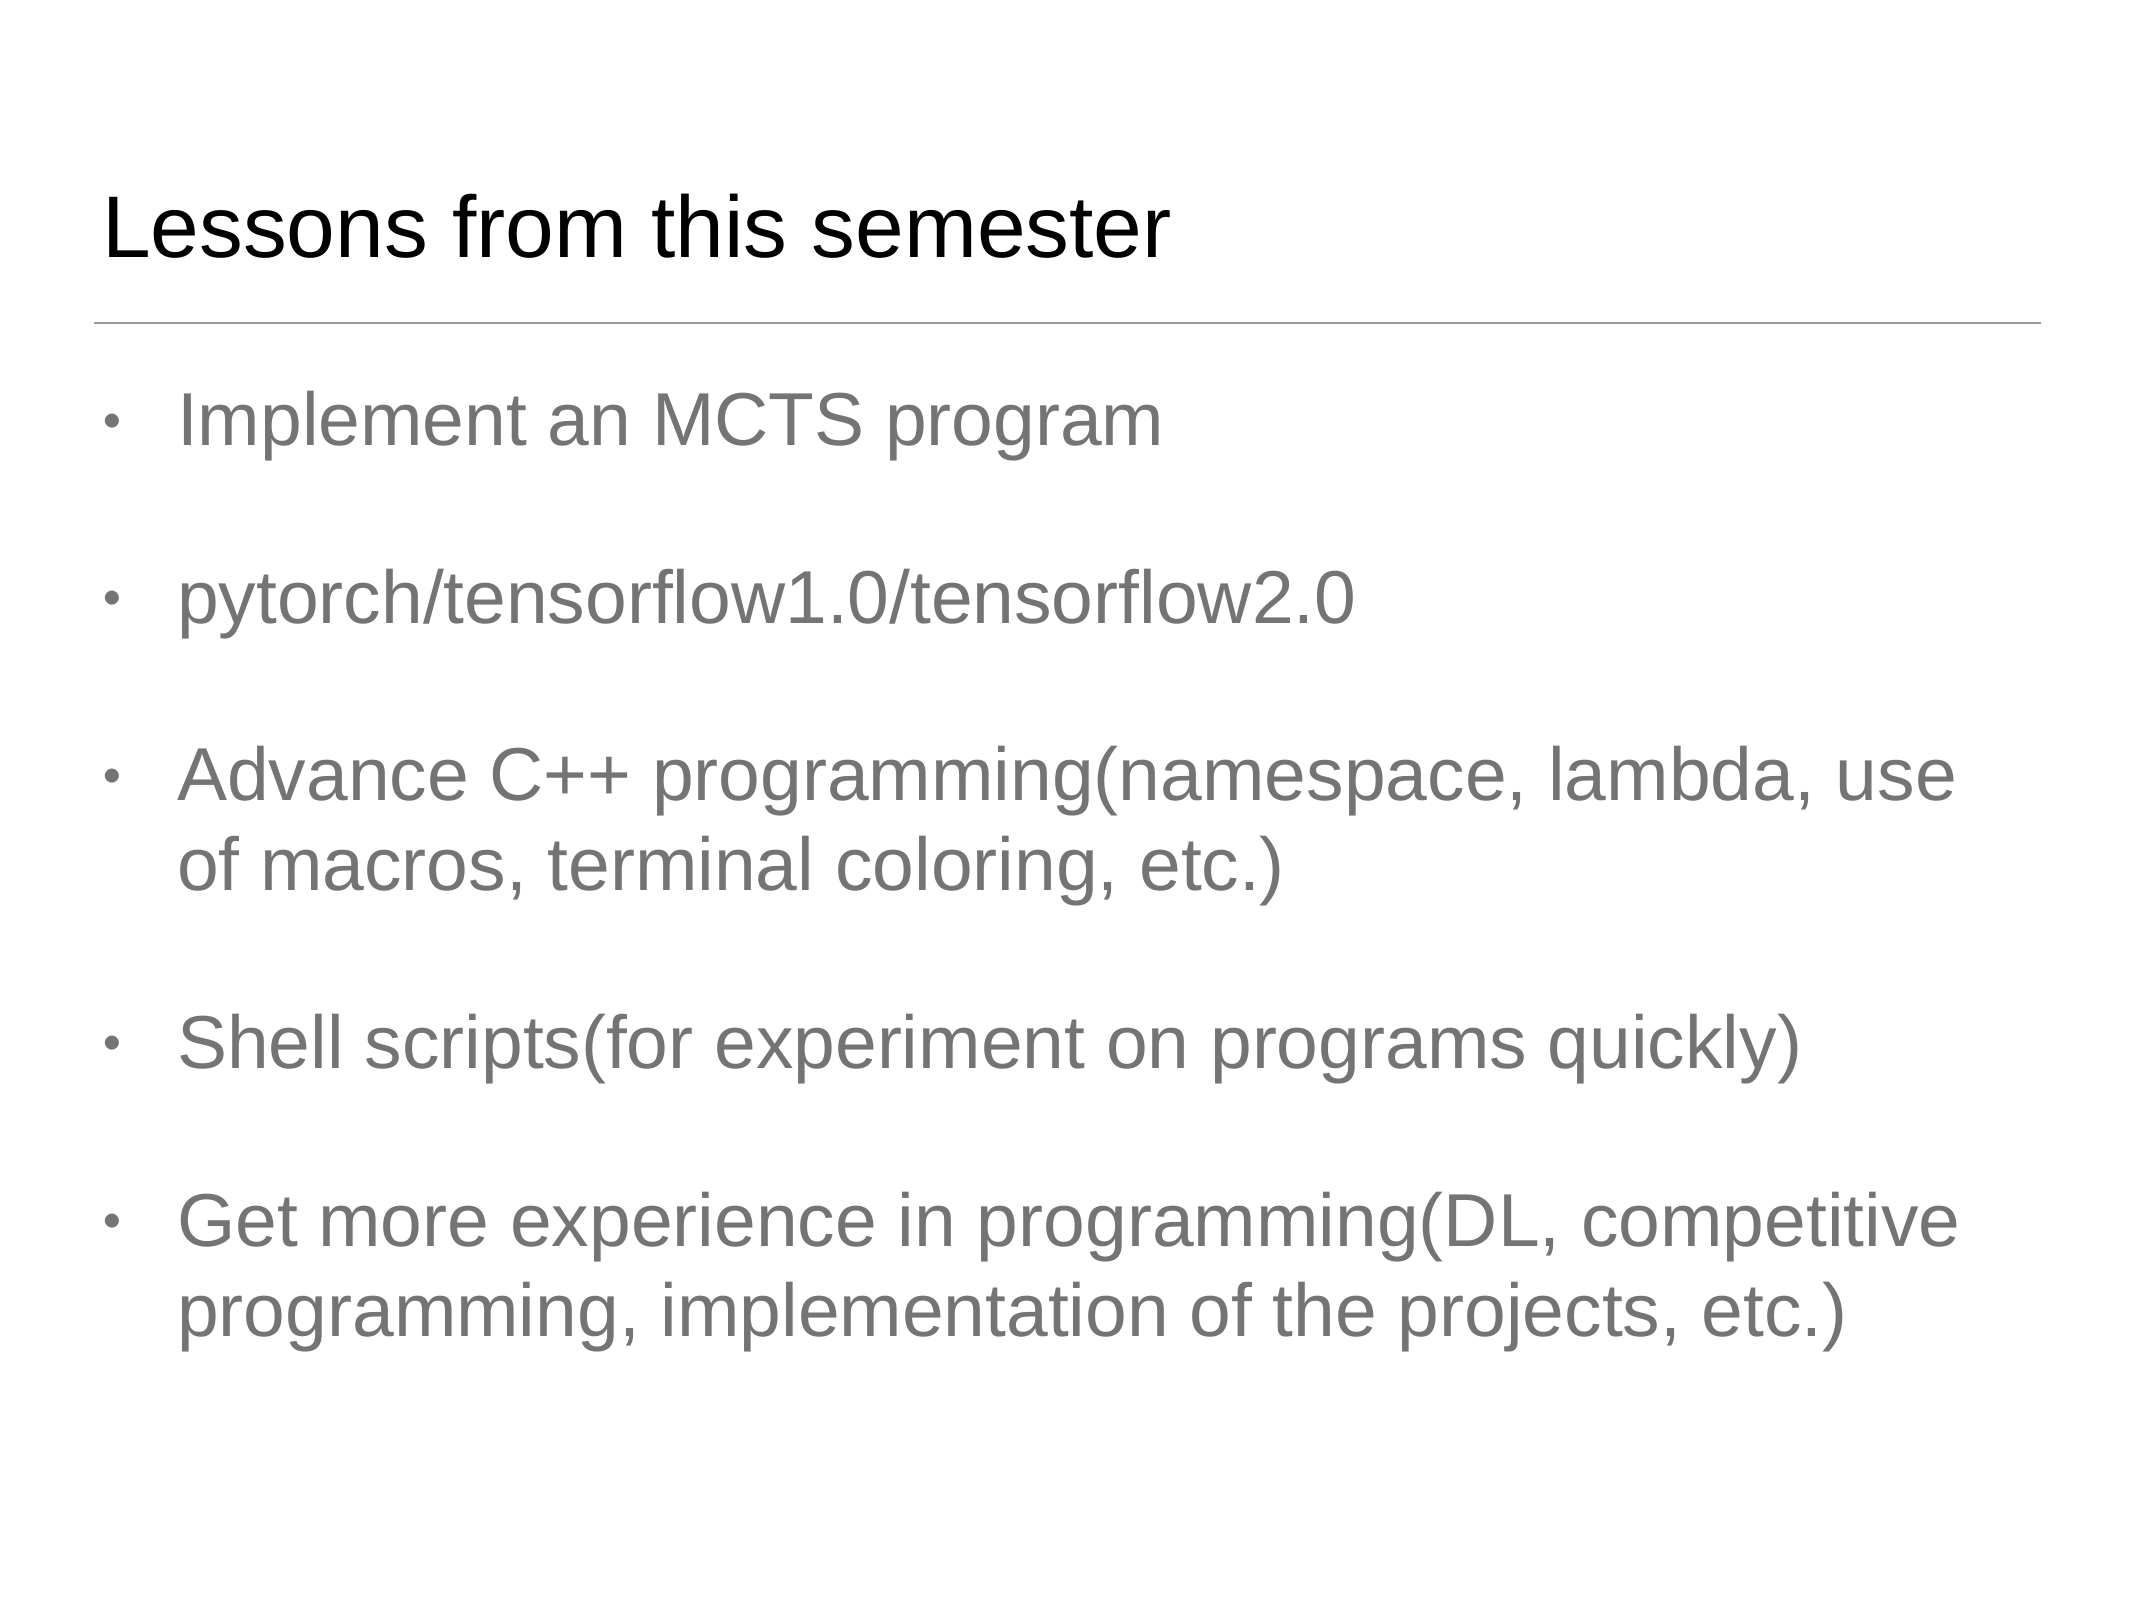

# Lessons from this semester
Implement an MCTS program
pytorch/tensorflow1.0/tensorflow2.0
Advance C++ programming(namespace, lambda, use of macros, terminal coloring, etc.)
Shell scripts(for experiment on programs quickly)
Get more experience in programming(DL, competitive programming, implementation of the projects, etc.)
25